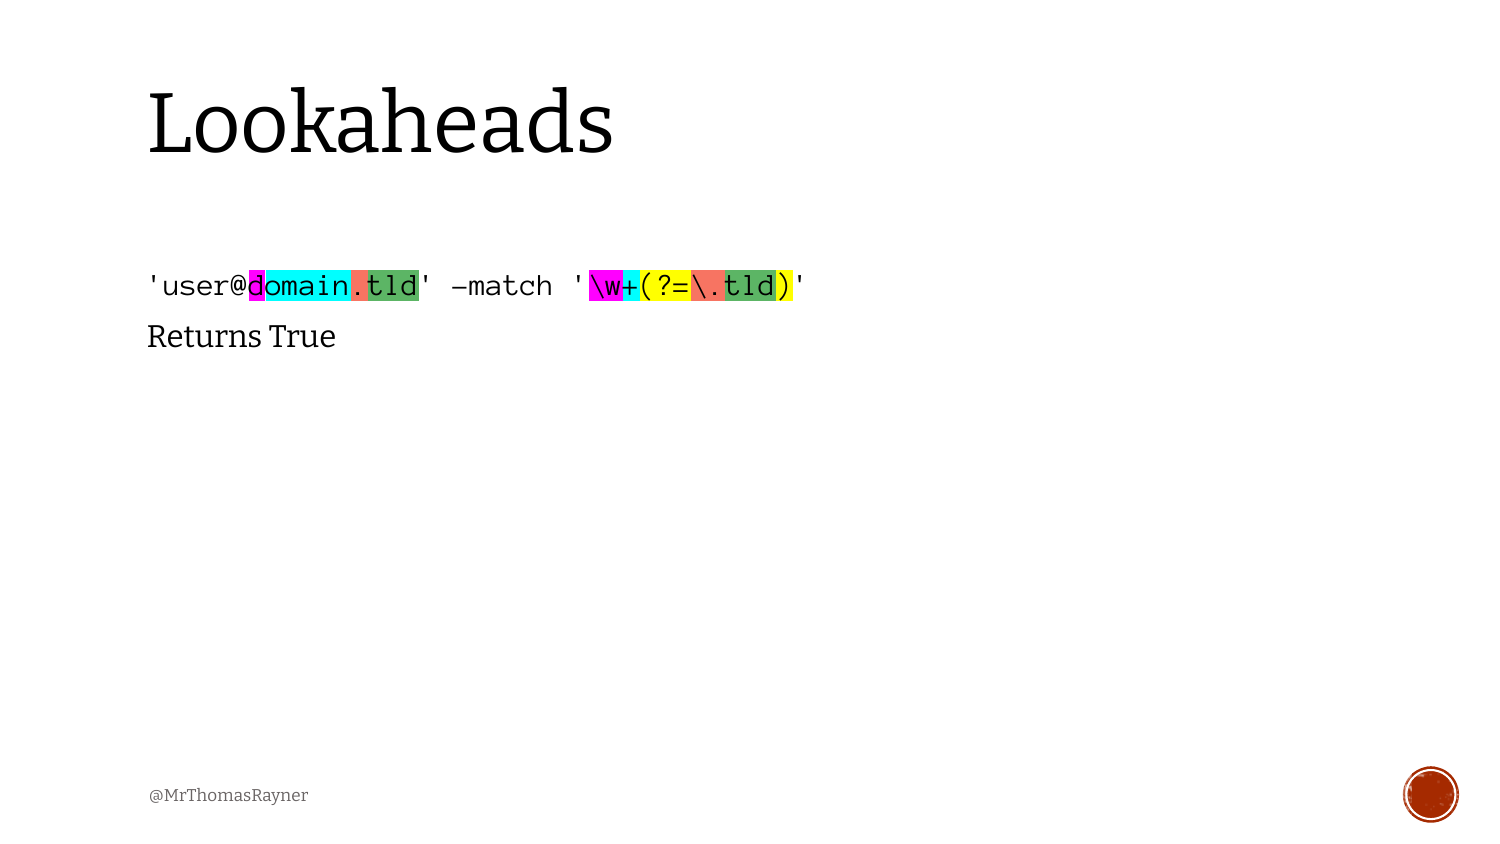

# Lookaheads
'user@domain.tld' -match '\w+(?=\.tld)'
Returns True
@MrThomasRayner